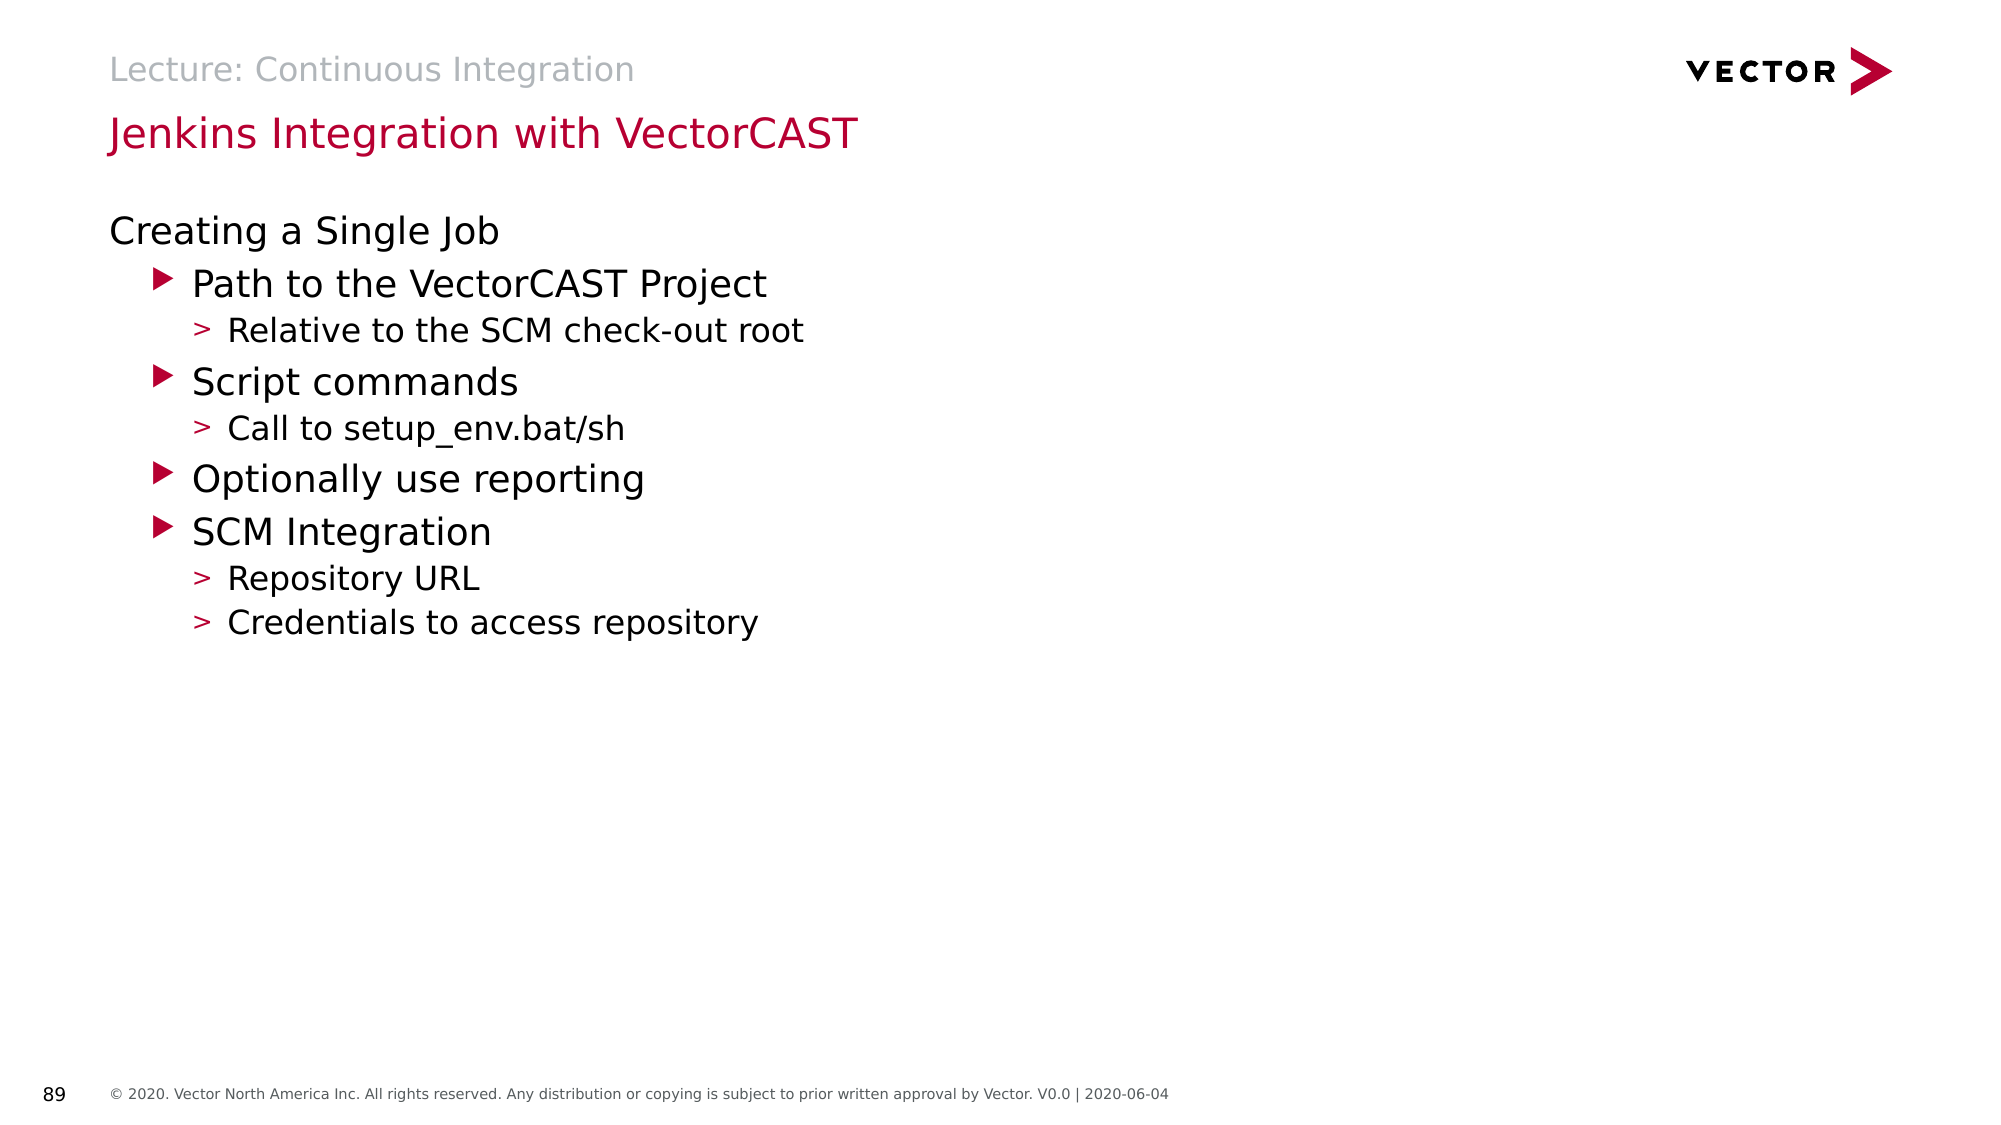

# Lecture: Continuous Integration
Jenkins Integration with VectorCAST
Creating a Single Job
Path to the VectorCAST Project
Relative to the SCM check-out root
Script commands
Call to setup_env.bat/sh
Optionally use reporting
SCM Integration
Repository URL
Credentials to access repository